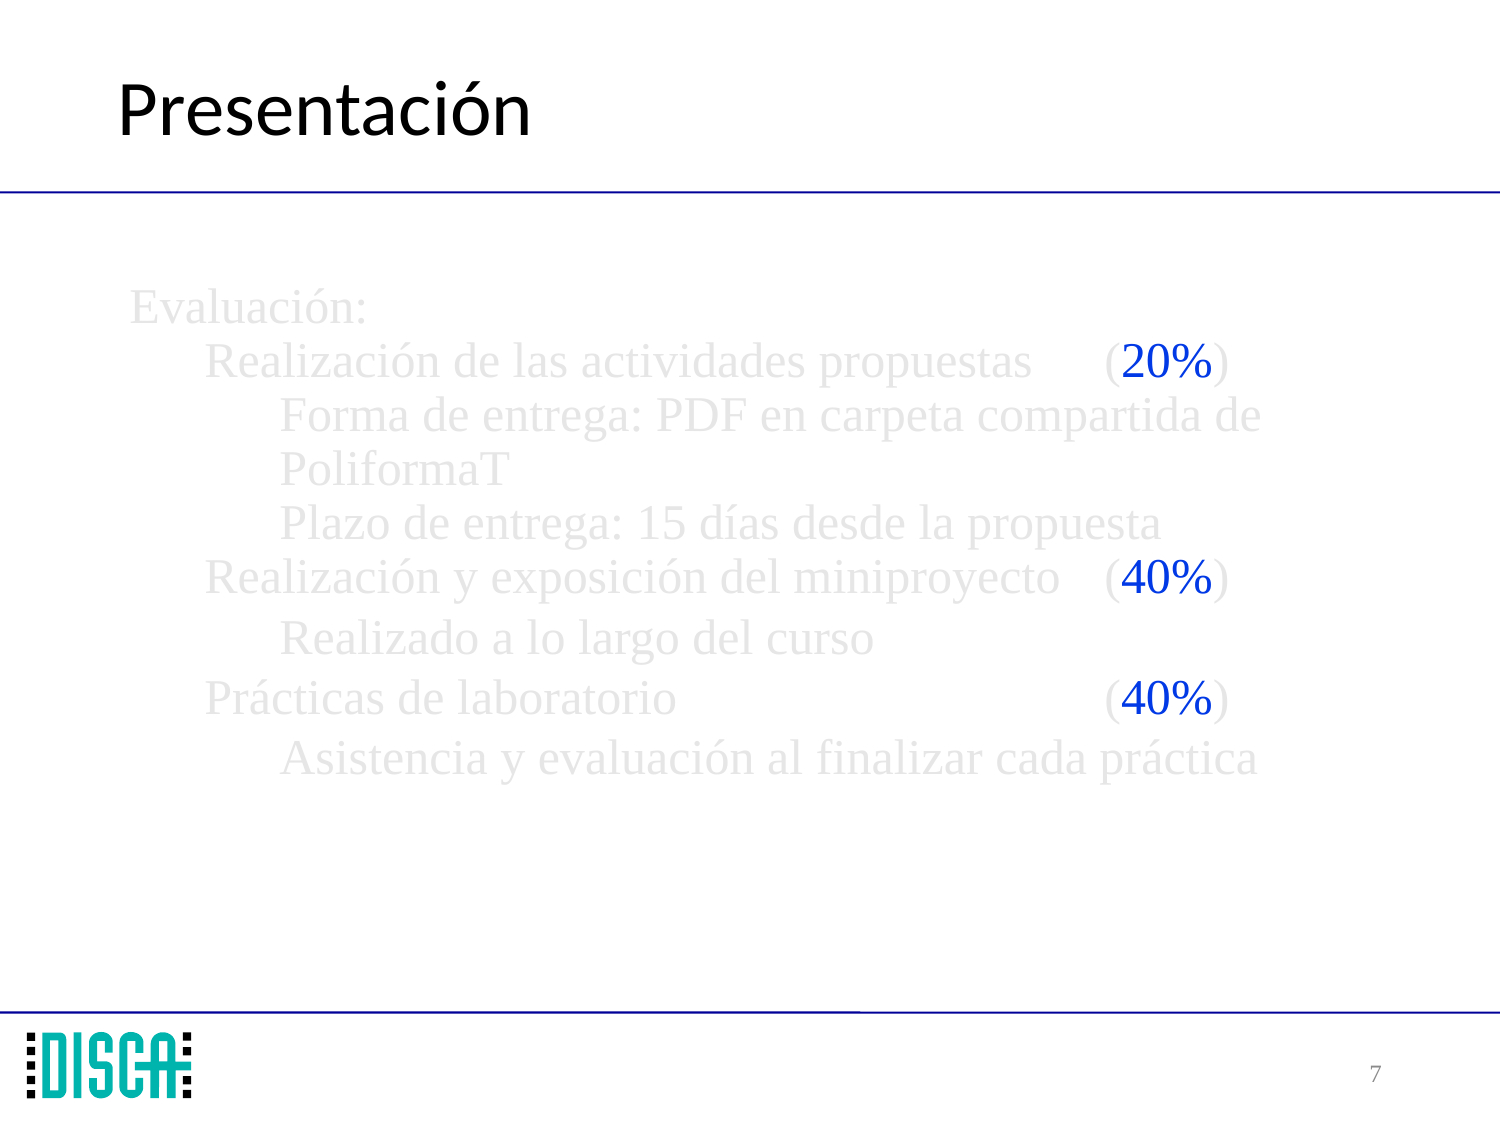

# Presentación
Evaluación:
Realización de las actividades propuestas	(20%)
Forma de entrega: PDF en carpeta compartida de PoliformaT
Plazo de entrega: 15 días desde la propuesta
Realización y exposición del miniproyecto 	(40%)
Realizado a lo largo del curso
Prácticas de laboratorio			(40%)
Asistencia y evaluación al finalizar cada práctica

7